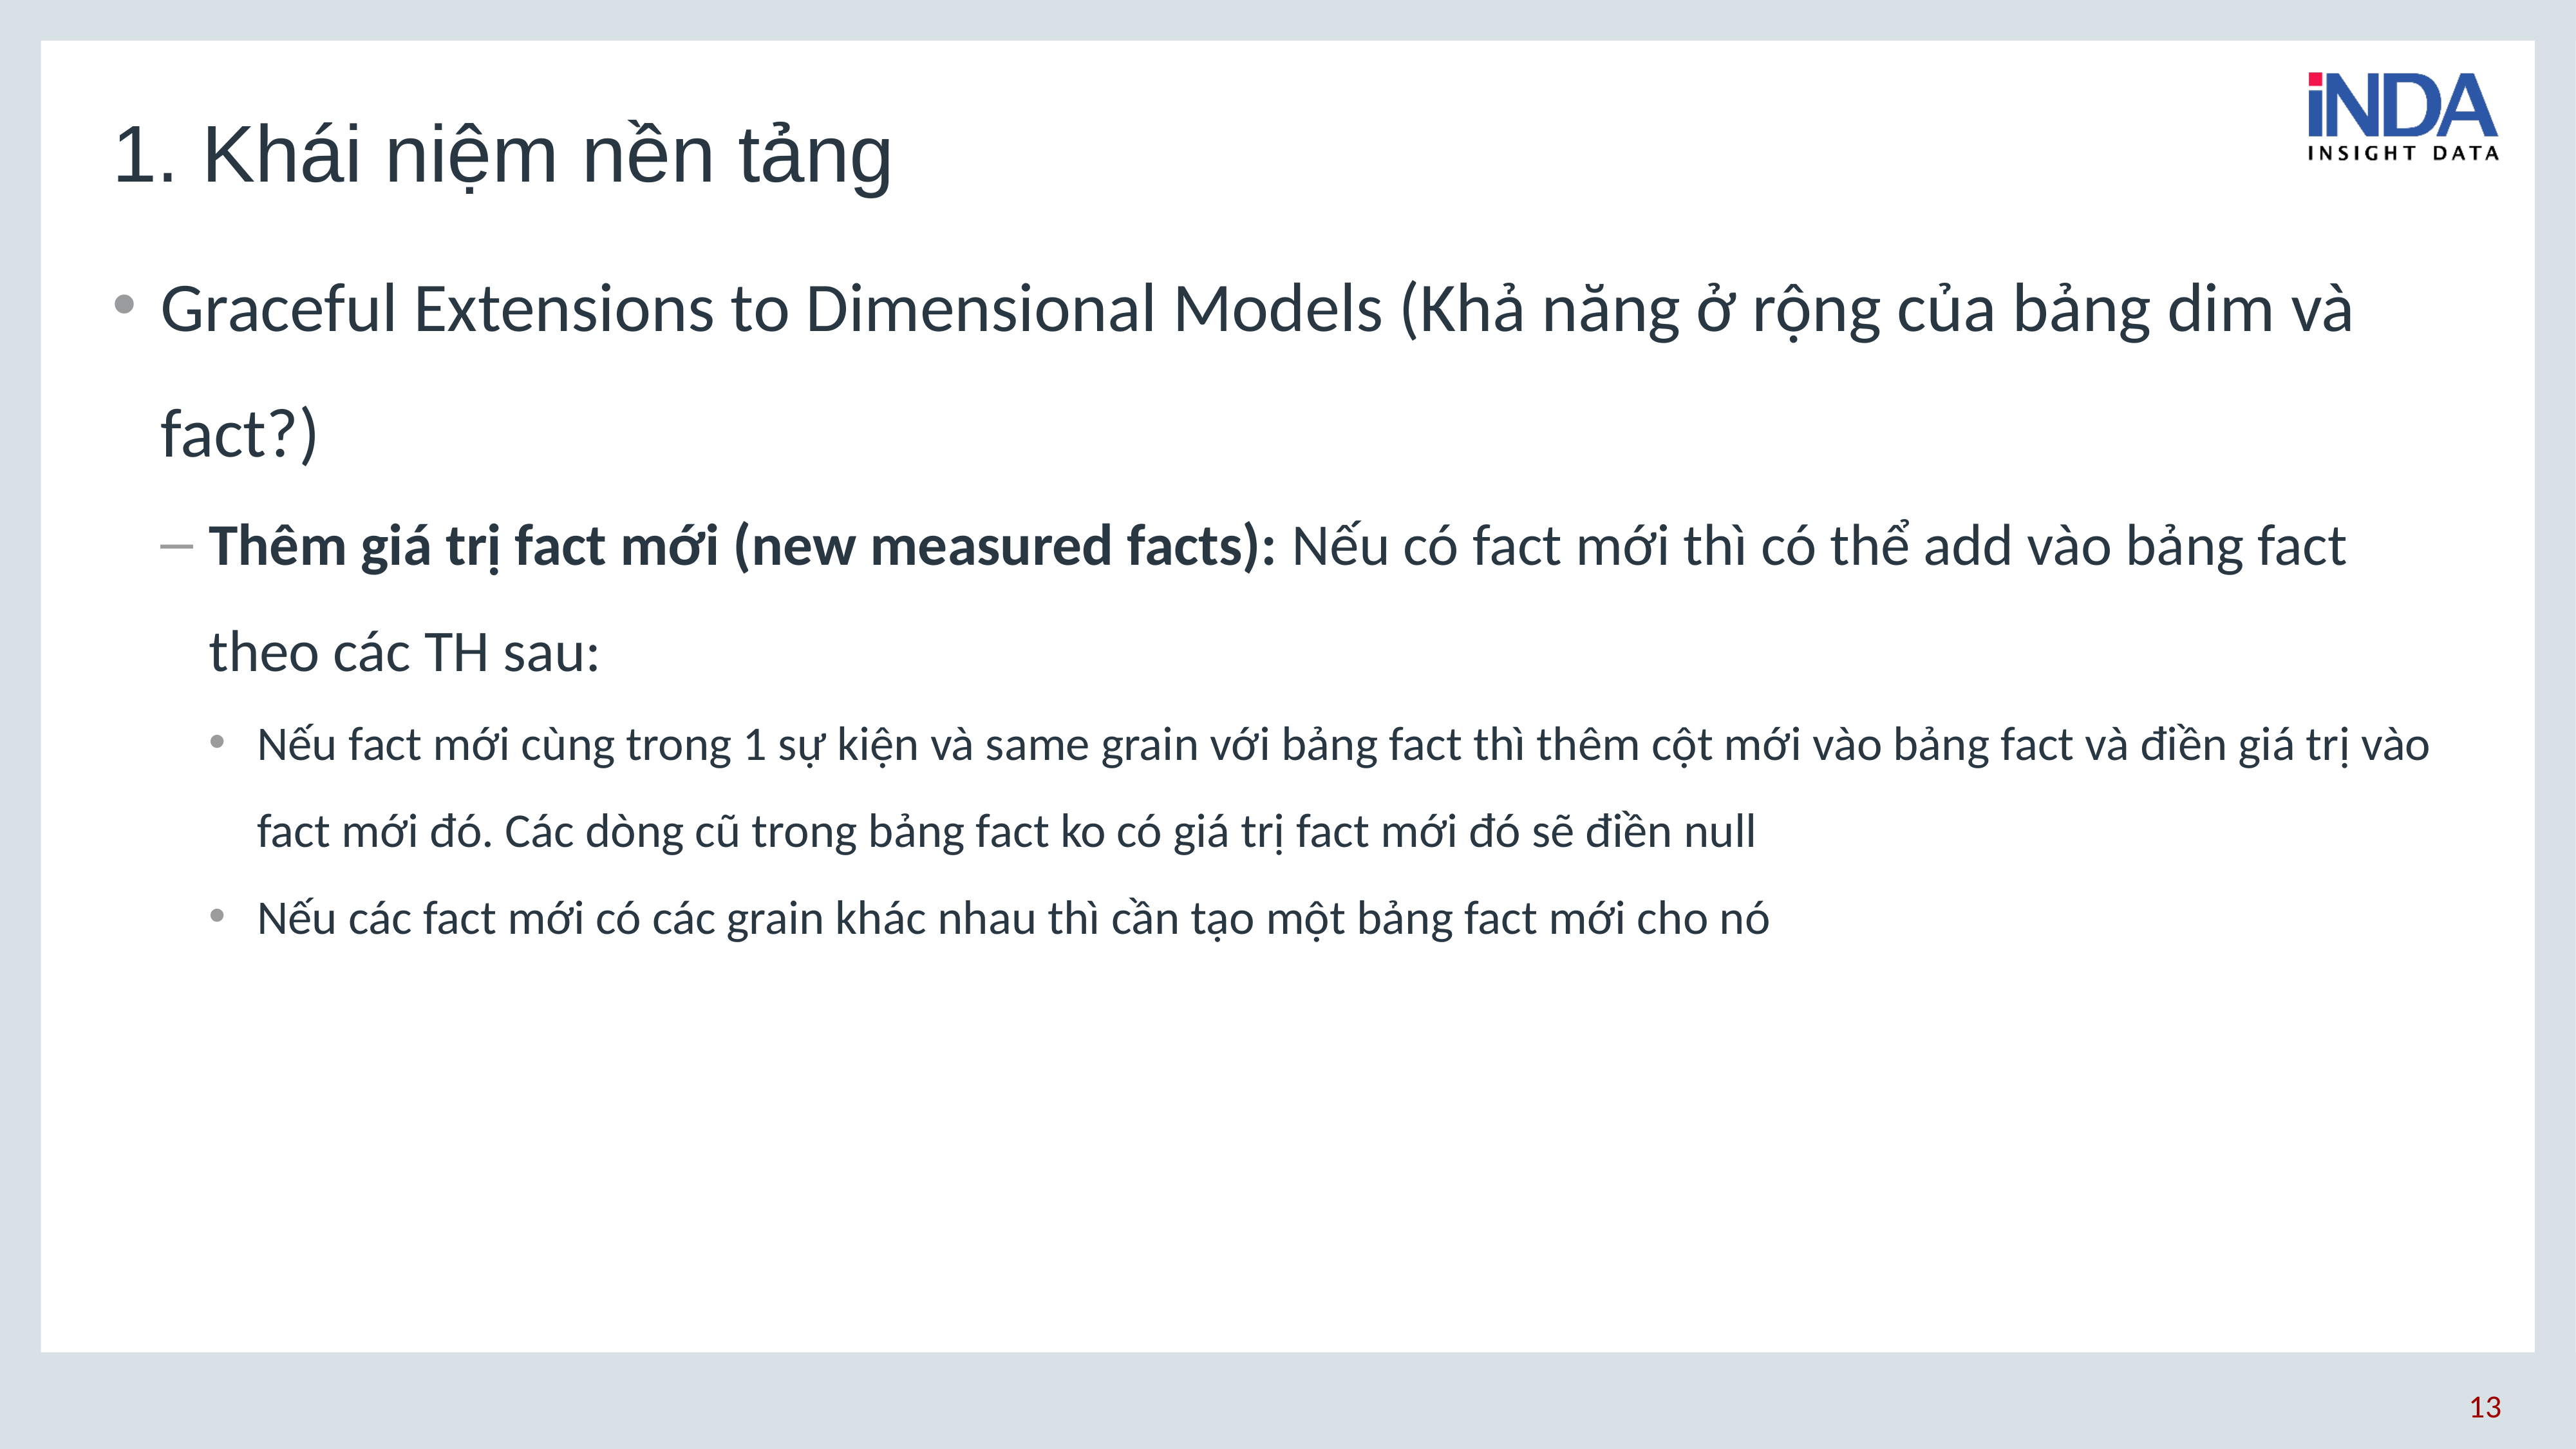

# 1. Khái niệm nền tảng
Graceful Extensions to Dimensional Models (Khả năng ở rộng của bảng dim và fact?)
Thêm giá trị fact mới (new measured facts): Nếu có fact mới thì có thể add vào bảng fact theo các TH sau:
Nếu fact mới cùng trong 1 sự kiện và same grain với bảng fact thì thêm cột mới vào bảng fact và điền giá trị vào fact mới đó. Các dòng cũ trong bảng fact ko có giá trị fact mới đó sẽ điền null
Nếu các fact mới có các grain khác nhau thì cần tạo một bảng fact mới cho nó
13